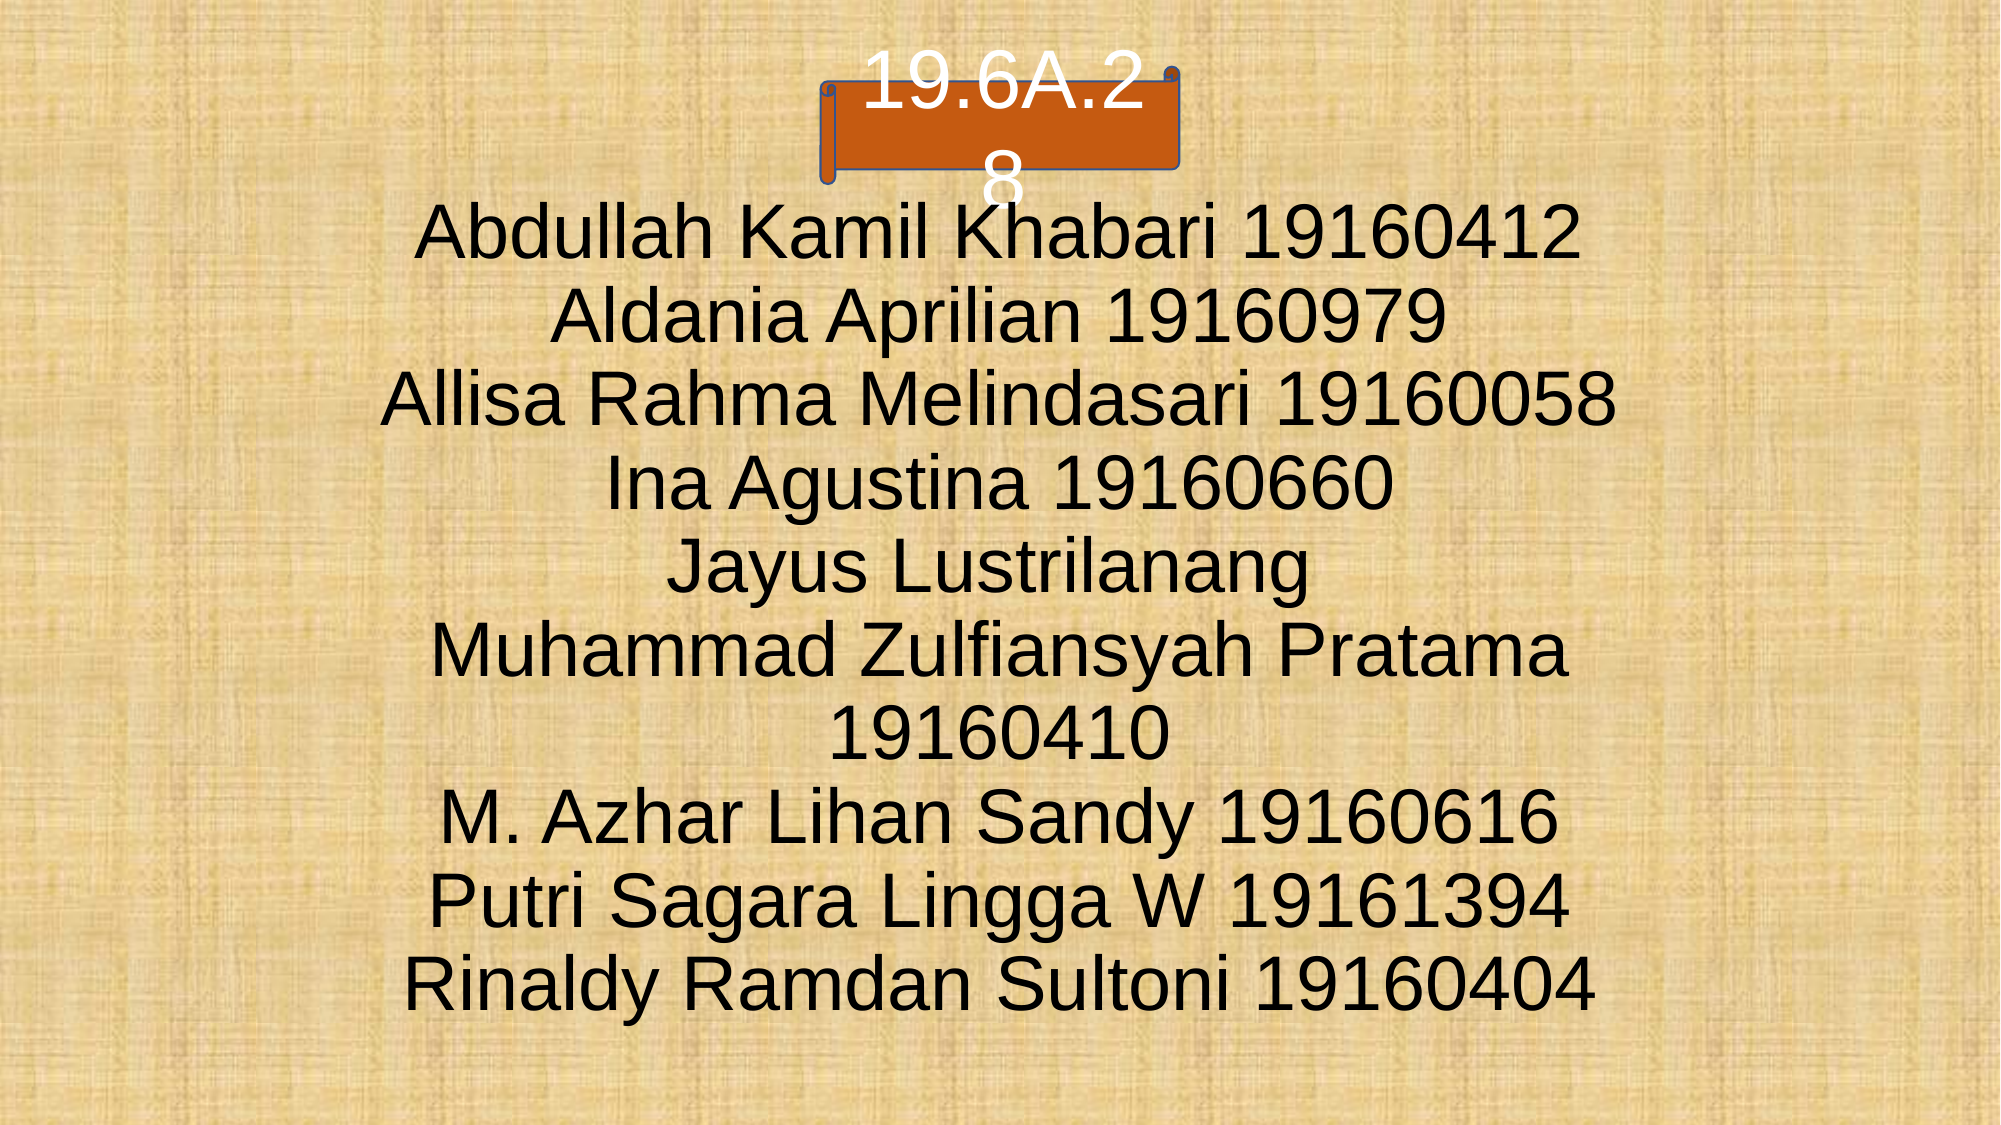

19.6A.28
# Abdullah Kamil Khabari 19160412 Aldania Aprilian 19160979 Allisa Rahma Melindasari 19160058 Ina Agustina 19160660 Jayus Lustrilanang Muhammad Zulfiansyah Pratama 19160410 M. Azhar Lihan Sandy 19160616 Putri Sagara Lingga W 19161394 Rinaldy Ramdan Sultoni 19160404